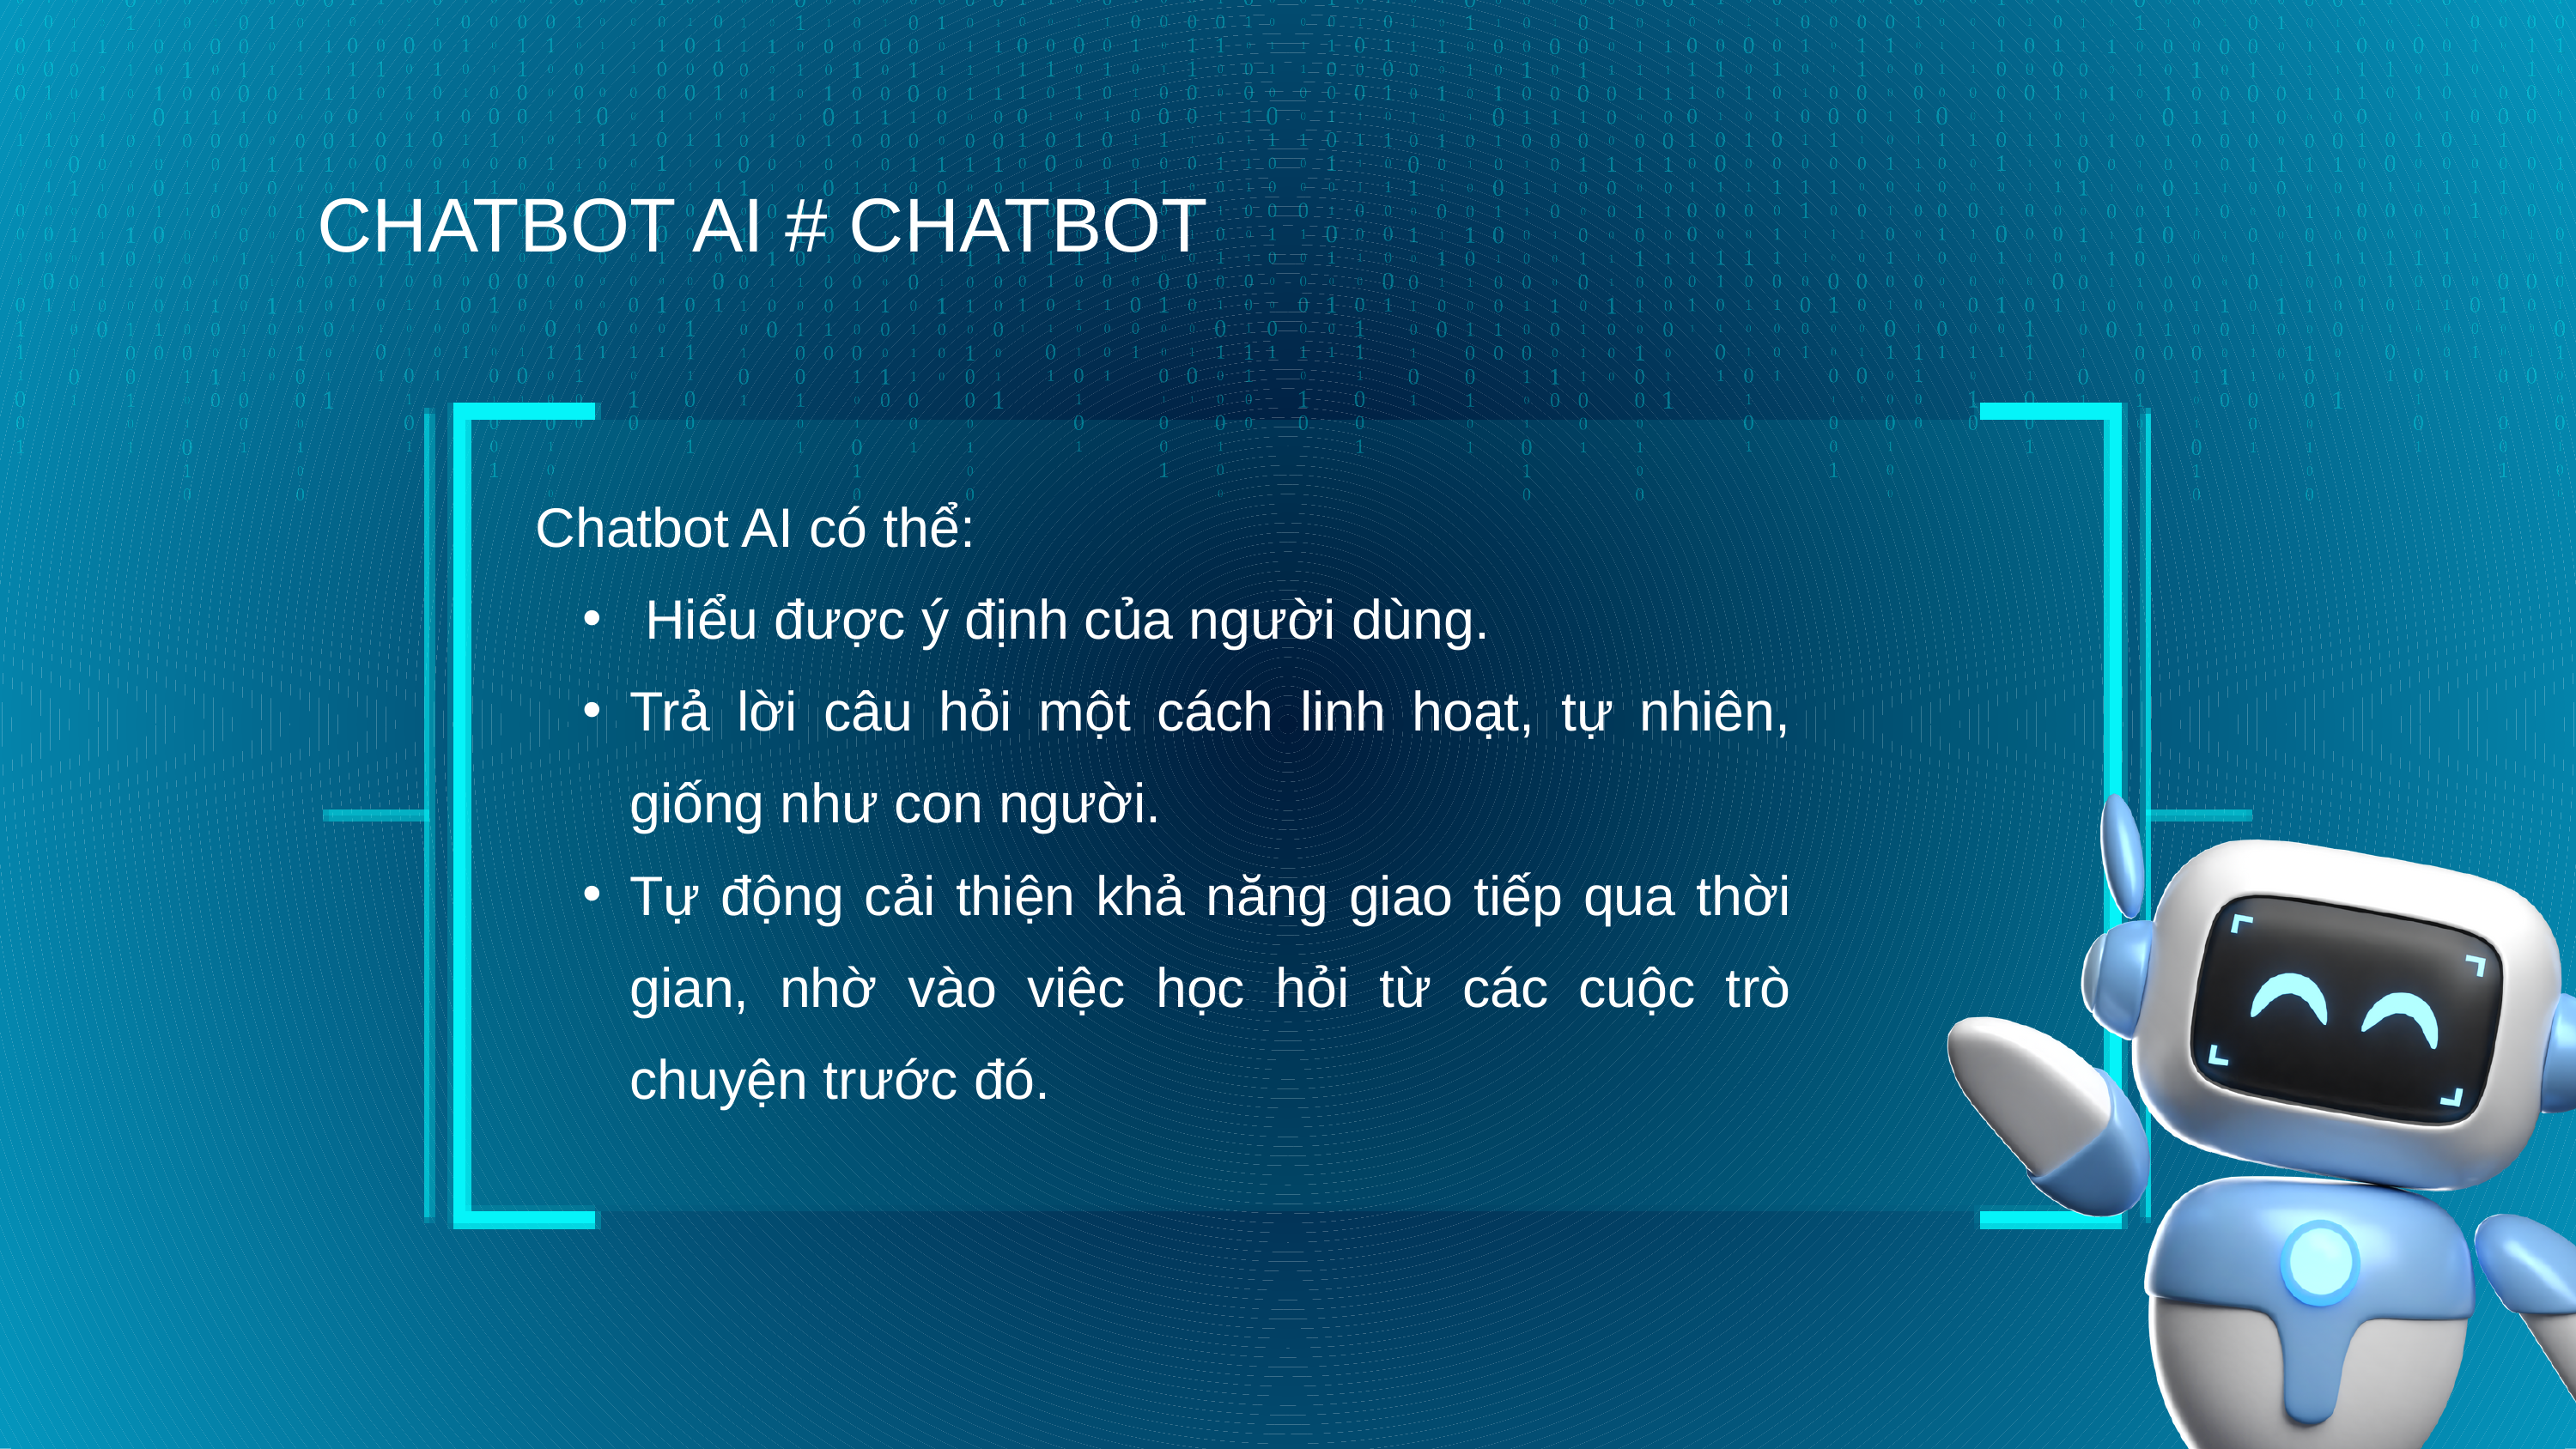

CHATBOT AI # CHATBOT

Chatbot AI có thể:
 Hiểu được ý định của người dùng.
Trả lời câu hỏi một cách linh hoạt, tự nhiên, giống như con người.
Tự động cải thiện khả năng giao tiếp qua thời gian, nhờ vào việc học hỏi từ các cuộc trò chuyện trước đó.